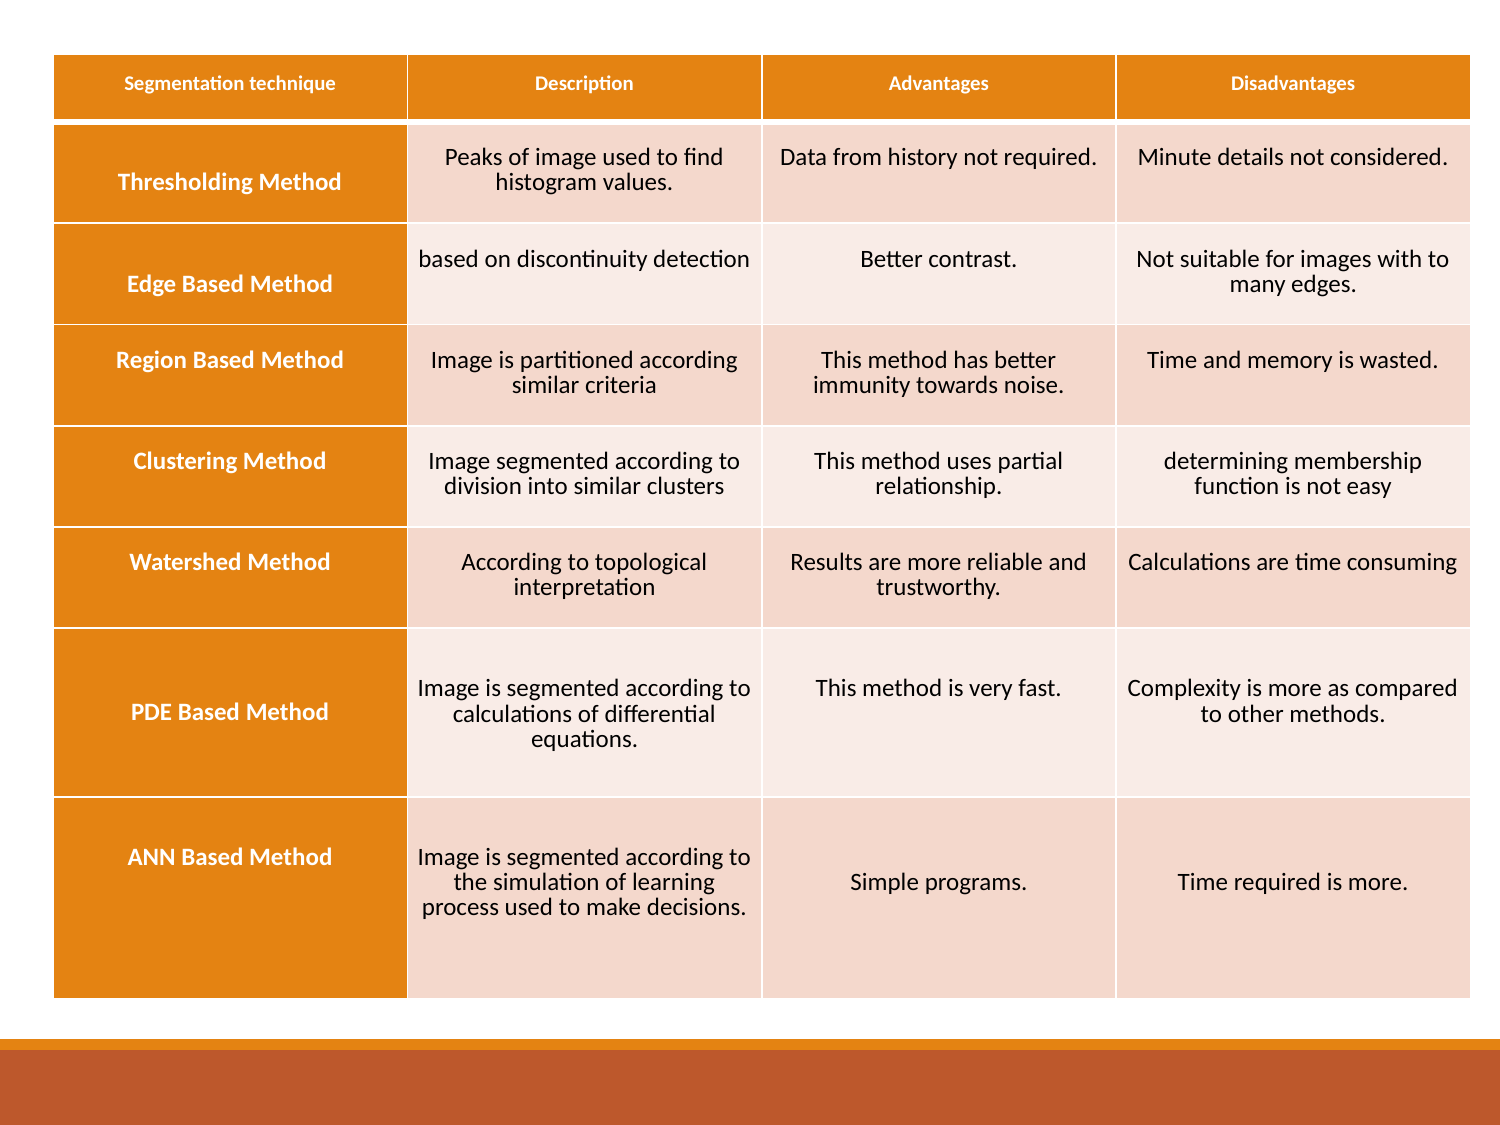

#
| Segmentation technique | Description | Advantages | Disadvantages |
| --- | --- | --- | --- |
| Thresholding Method | Peaks of image used to find histogram values. | Data from history not required. | Minute details not considered. |
| Edge Based Method | based on discontinuity detection | Better contrast. | Not suitable for images with to many edges. |
| Region Based Method | Image is partitioned according similar criteria | This method has better immunity towards noise. | Time and memory is wasted. |
| Clustering Method | Image segmented according to division into similar clusters | This method uses partial relationship. | determining membership function is not easy |
| Watershed Method | According to topological interpretation | Results are more reliable and trustworthy. | Calculations are time consuming |
| PDE Based Method | Image is segmented according to calculations of differential equations. | This method is very fast. | Complexity is more as compared to other methods. |
| ANN Based Method | Image is segmented according to the simulation of learning process used to make decisions. | Simple programs. | Time required is more. |